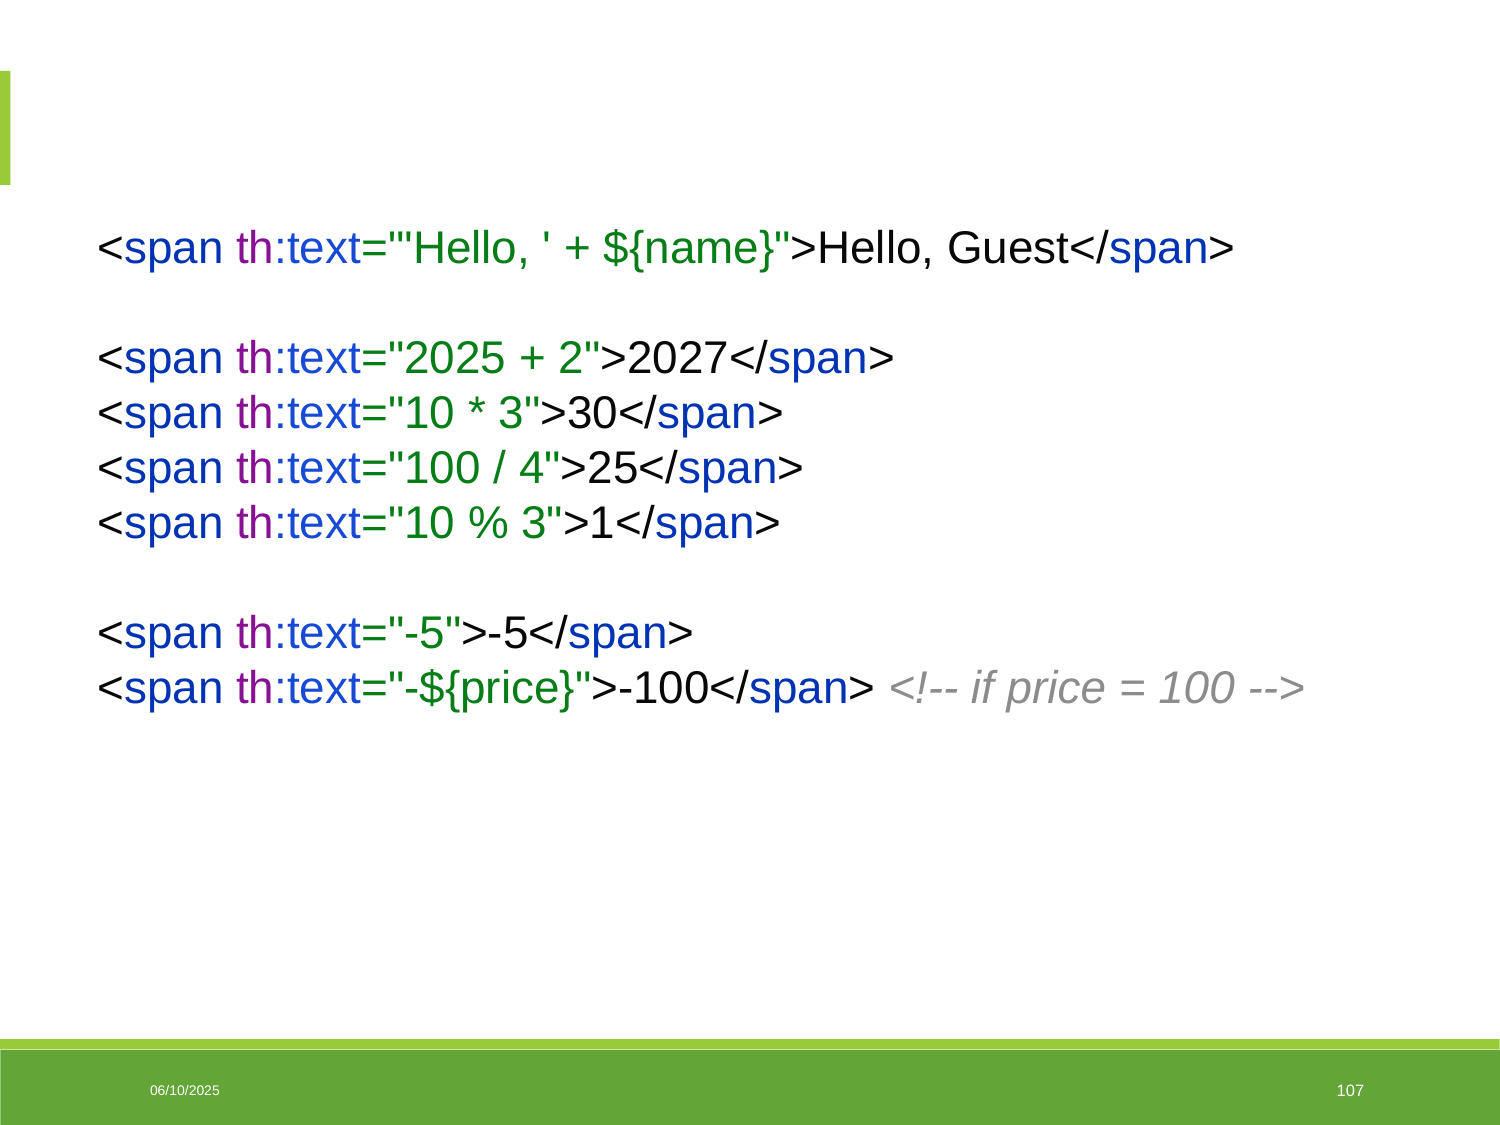

<span th:text="'Hello, ' + ${name}">Hello, Guest</span>
<span th:text="2025 + 2">2027</span>
<span th:text="10 * 3">30</span>
<span th:text="100 / 4">25</span>
<span th:text="10 % 3">1</span>
<span th:text="-5">-5</span>
<span th:text="-${price}">-100</span> <!-- if price = 100 -->
06/10/2025
107